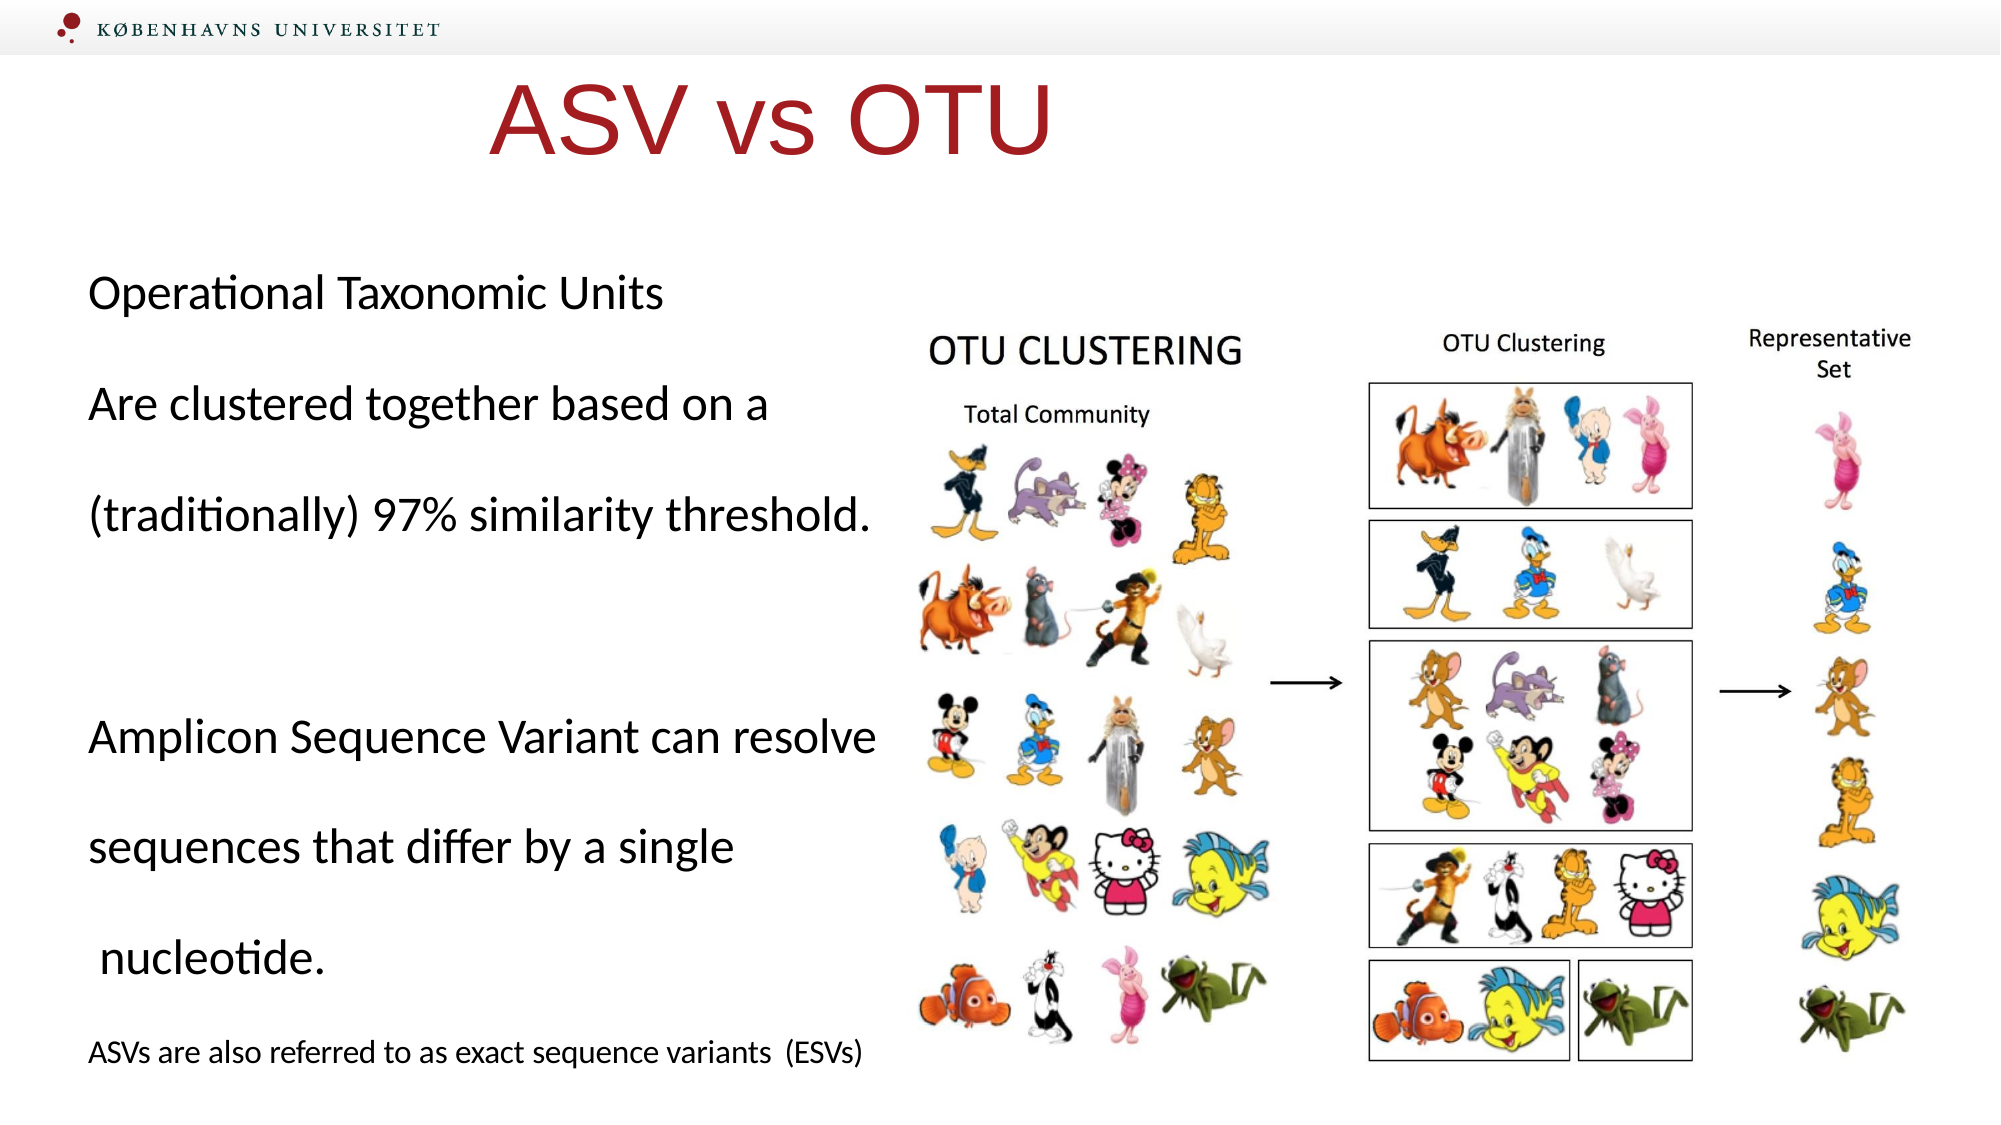

# ASV vs OTU
Institut for Naturvidenskab og Miljø, RUC
Operational Taxonomic Units
Are clustered together based on a  (traditionally) 97% similarity threshold.

Amplicon Sequence Variant can resolve
sequences that differ by a single  nucleotide.
ASVs are also referred to as exact sequence variants (ESVs)